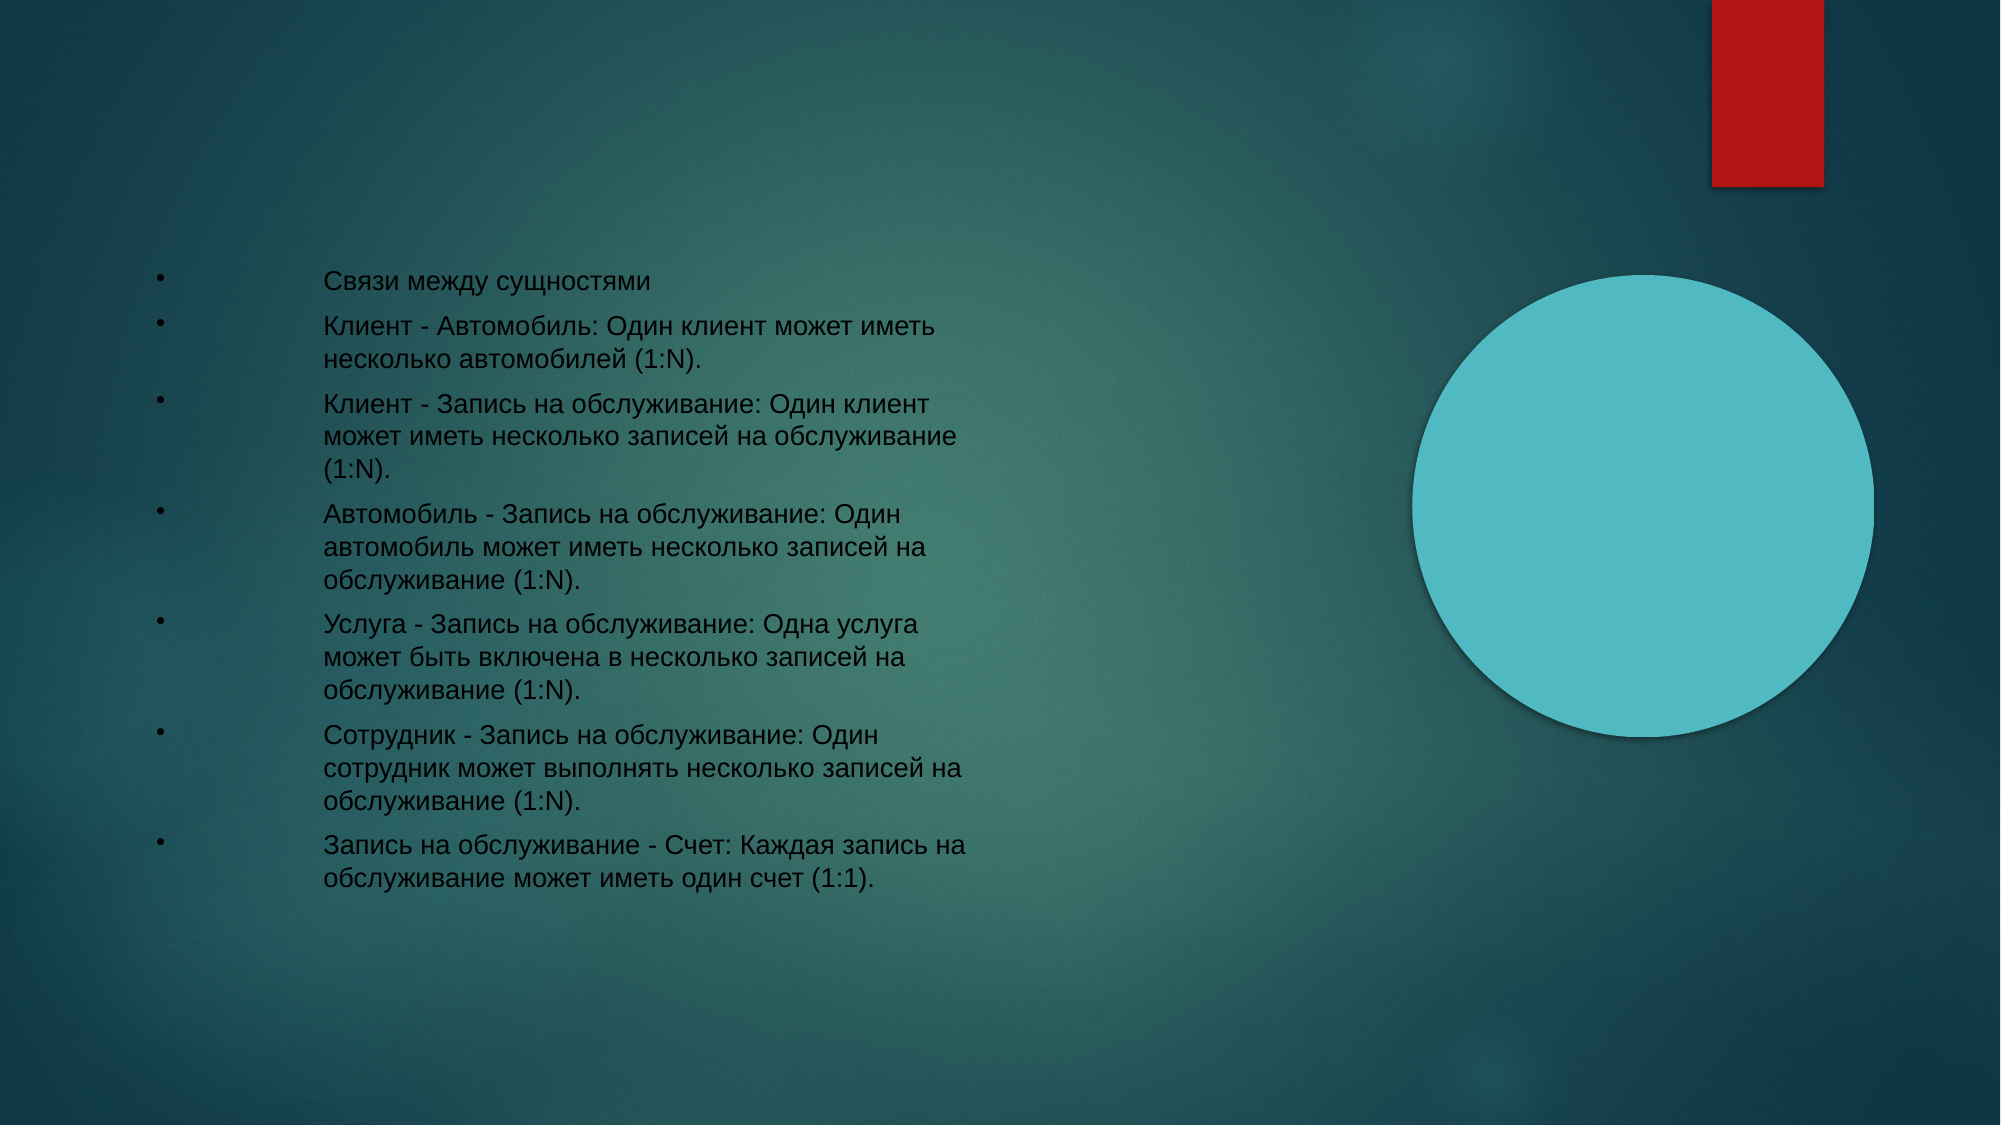

Связи между сущностями
Клиент - Автомобиль: Один клиент может иметь несколько автомобилей (1:N).
Клиент - Запись на обслуживание: Один клиент может иметь несколько записей на обслуживание (1:N).
Автомобиль - Запись на обслуживание: Один автомобиль может иметь несколько записей на обслуживание (1:N).
Услуга - Запись на обслуживание: Одна услуга может быть включена в несколько записей на обслуживание (1:N).
Сотрудник - Запись на обслуживание: Один сотрудник может выполнять несколько записей на обслуживание (1:N).
Запись на обслуживание - Счет: Каждая запись на обслуживание может иметь один счет (1:1).